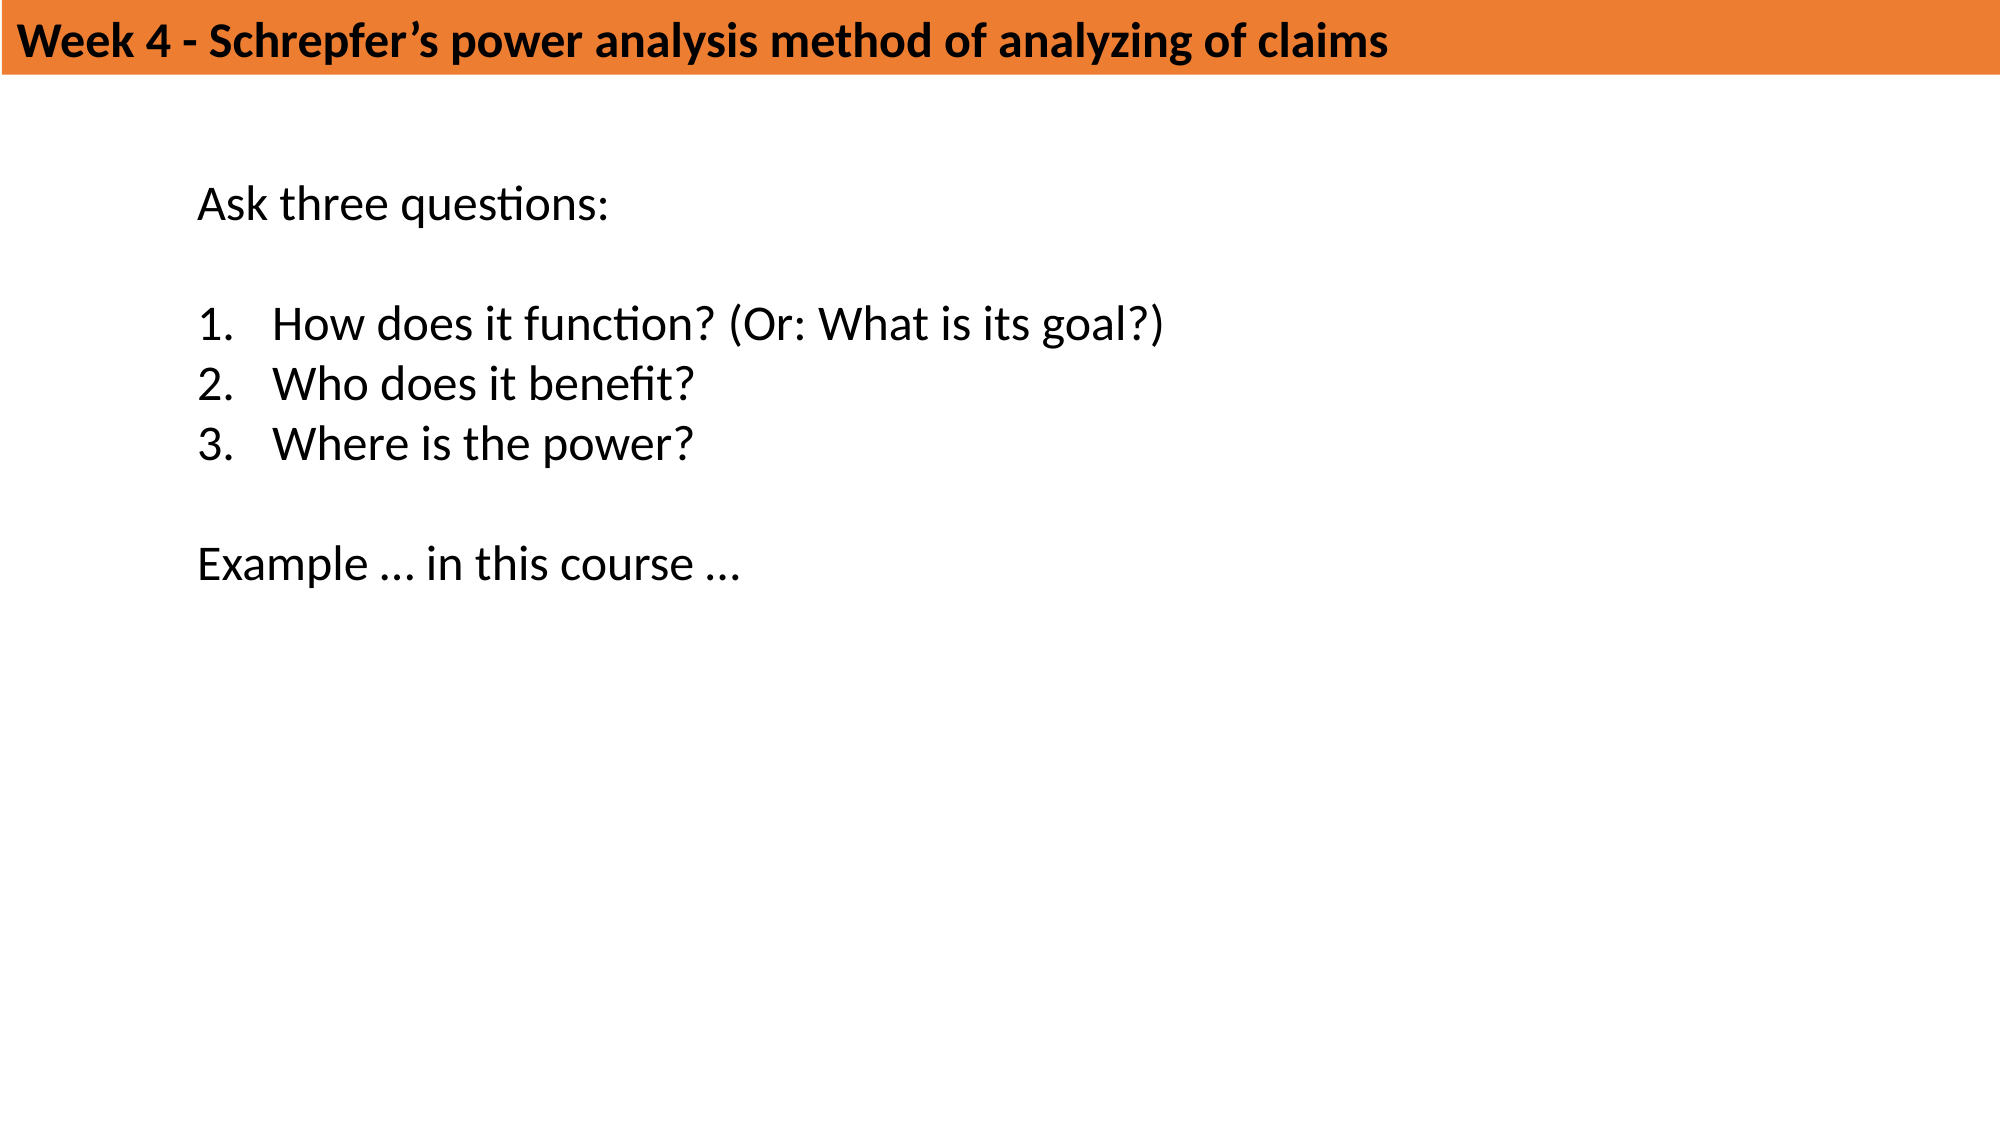

Week 4 - Schrepfer’s power analysis method of analyzing of claims
Ask three questions:

How does it function? (Or: What is its goal?)
Who does it benefit?
Where is the power?

Example … in this course …